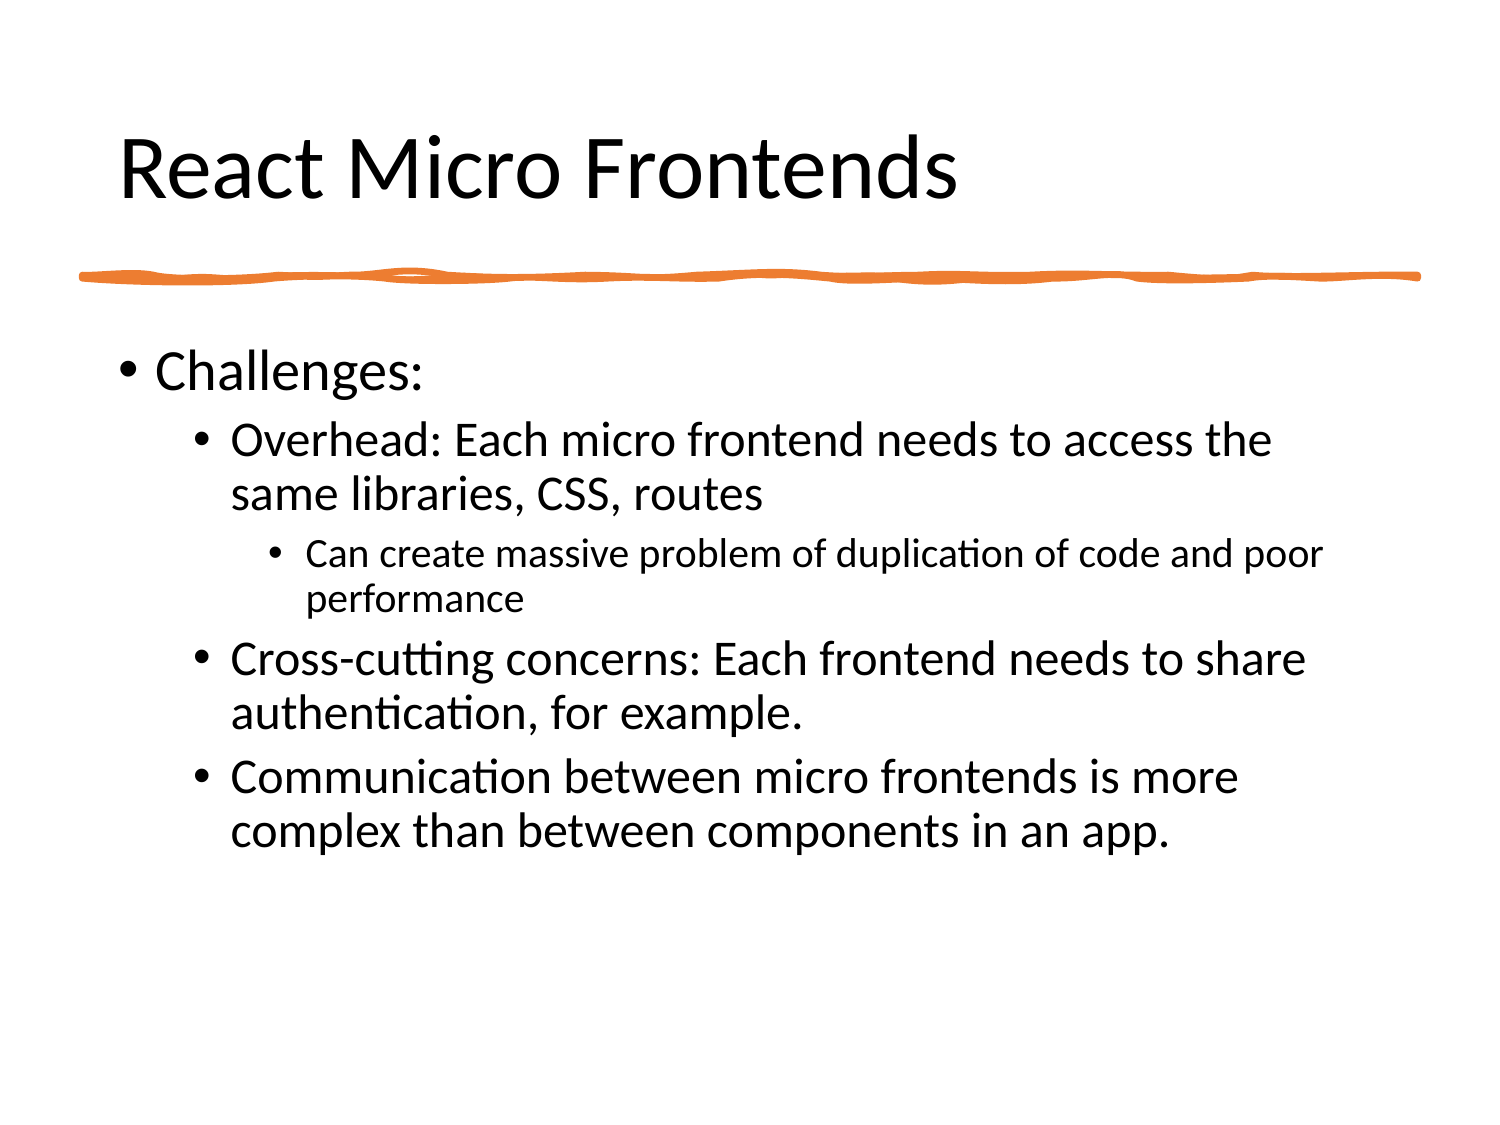

# React Micro Frontends
Challenges:
Overhead: Each micro frontend needs to access the same libraries, CSS, routes
Can create massive problem of duplication of code and poor performance
Cross-cutting concerns: Each frontend needs to share authentication, for example.
Communication between micro frontends is more complex than between components in an app.